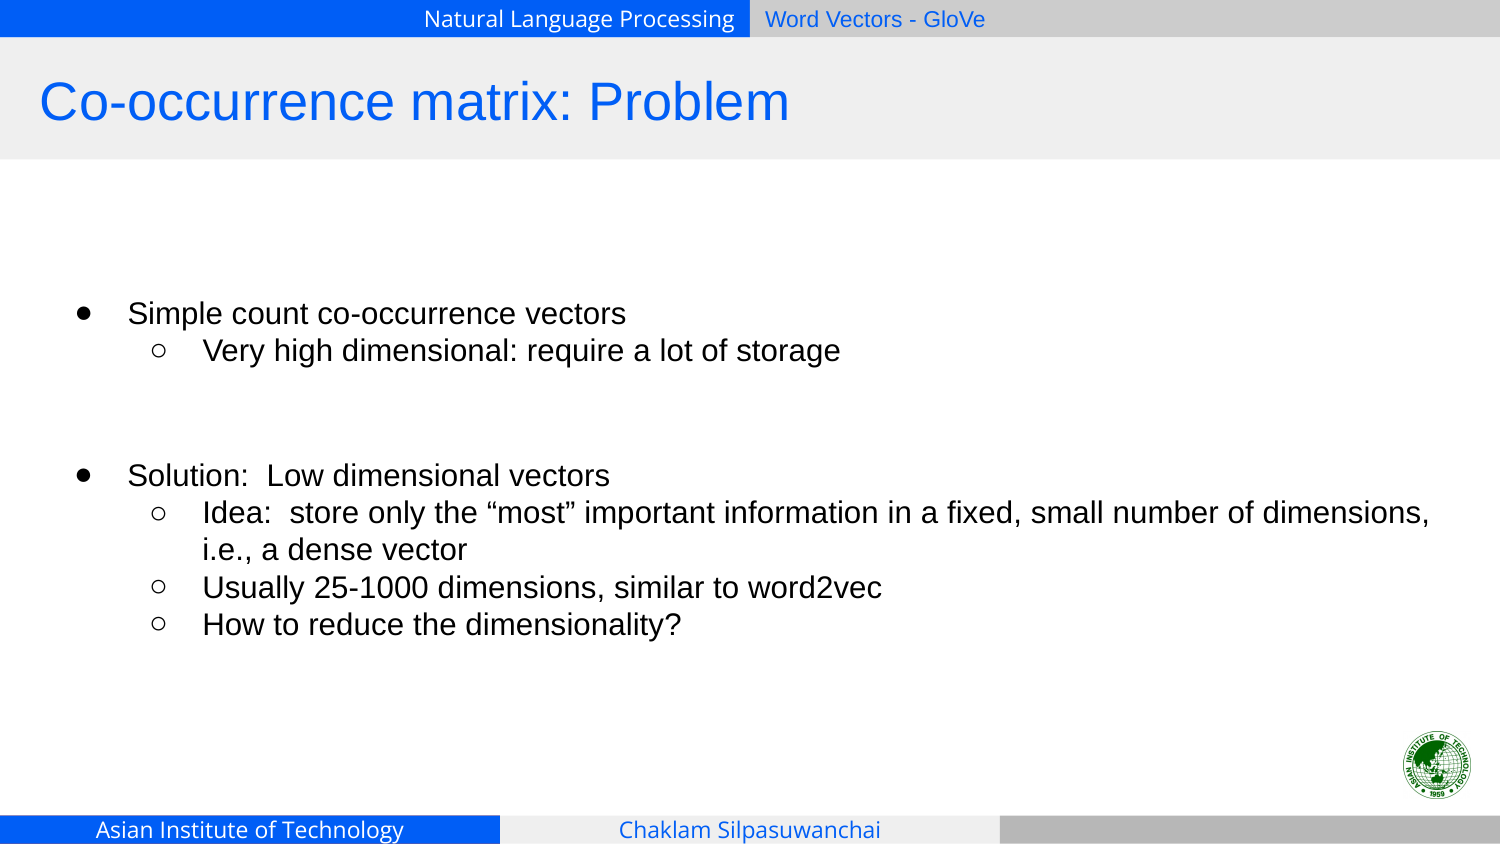

# Co-occurrence matrix: Problem
Simple count co-occurrence vectors
Very high dimensional: require a lot of storage
Solution:  Low dimensional vectors
Idea:  store only the “most” important information in a fixed, small number of dimensions, i.e., a dense vector
Usually 25-1000 dimensions, similar to word2vec
How to reduce the dimensionality?